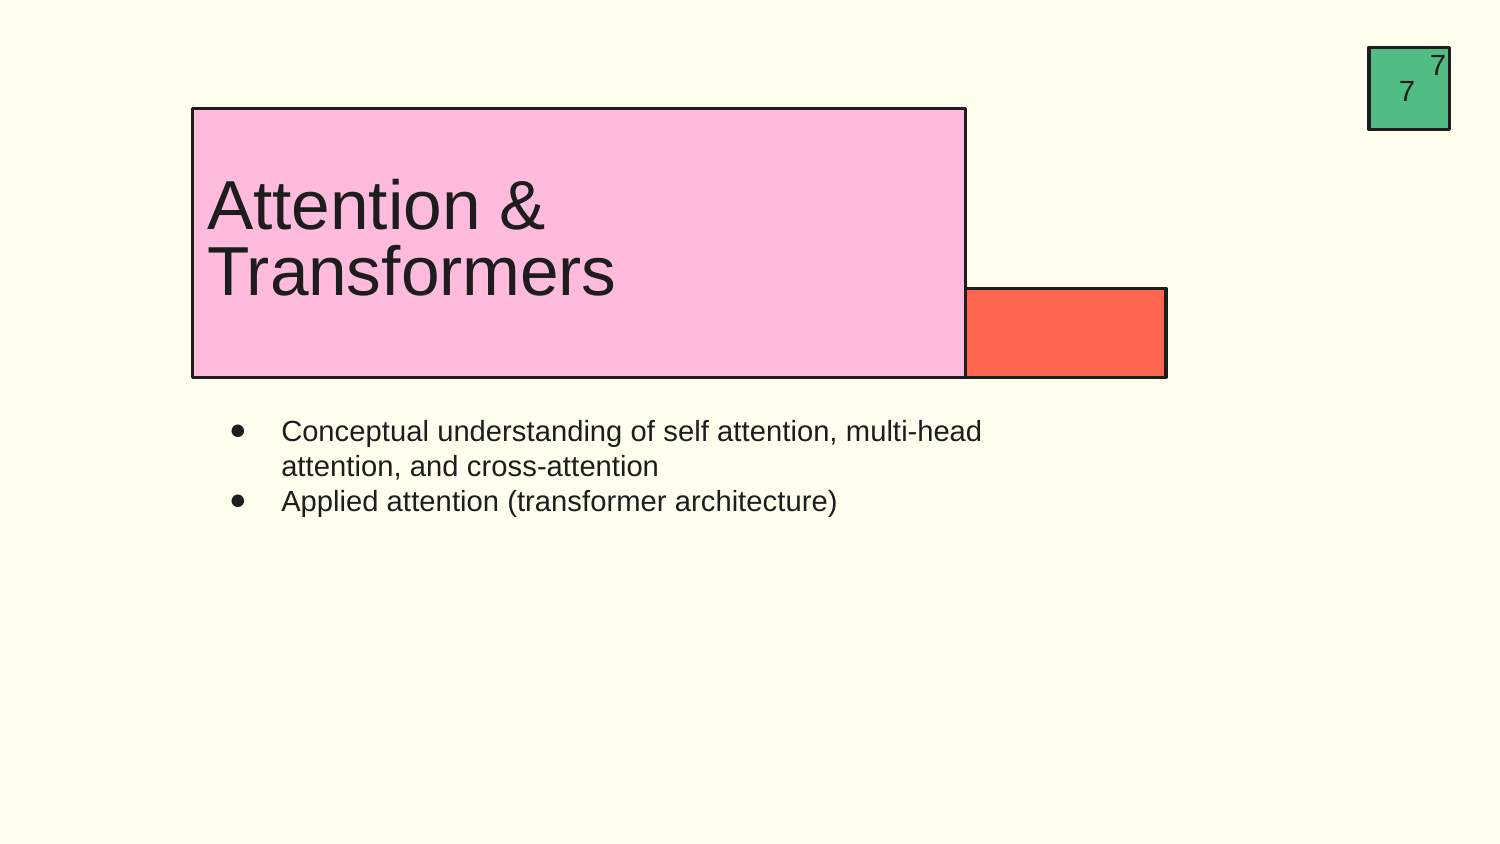

7
7
# Attention & Transformers
Conceptual understanding of self attention, multi-head attention, and cross-attention
Applied attention (transformer architecture)